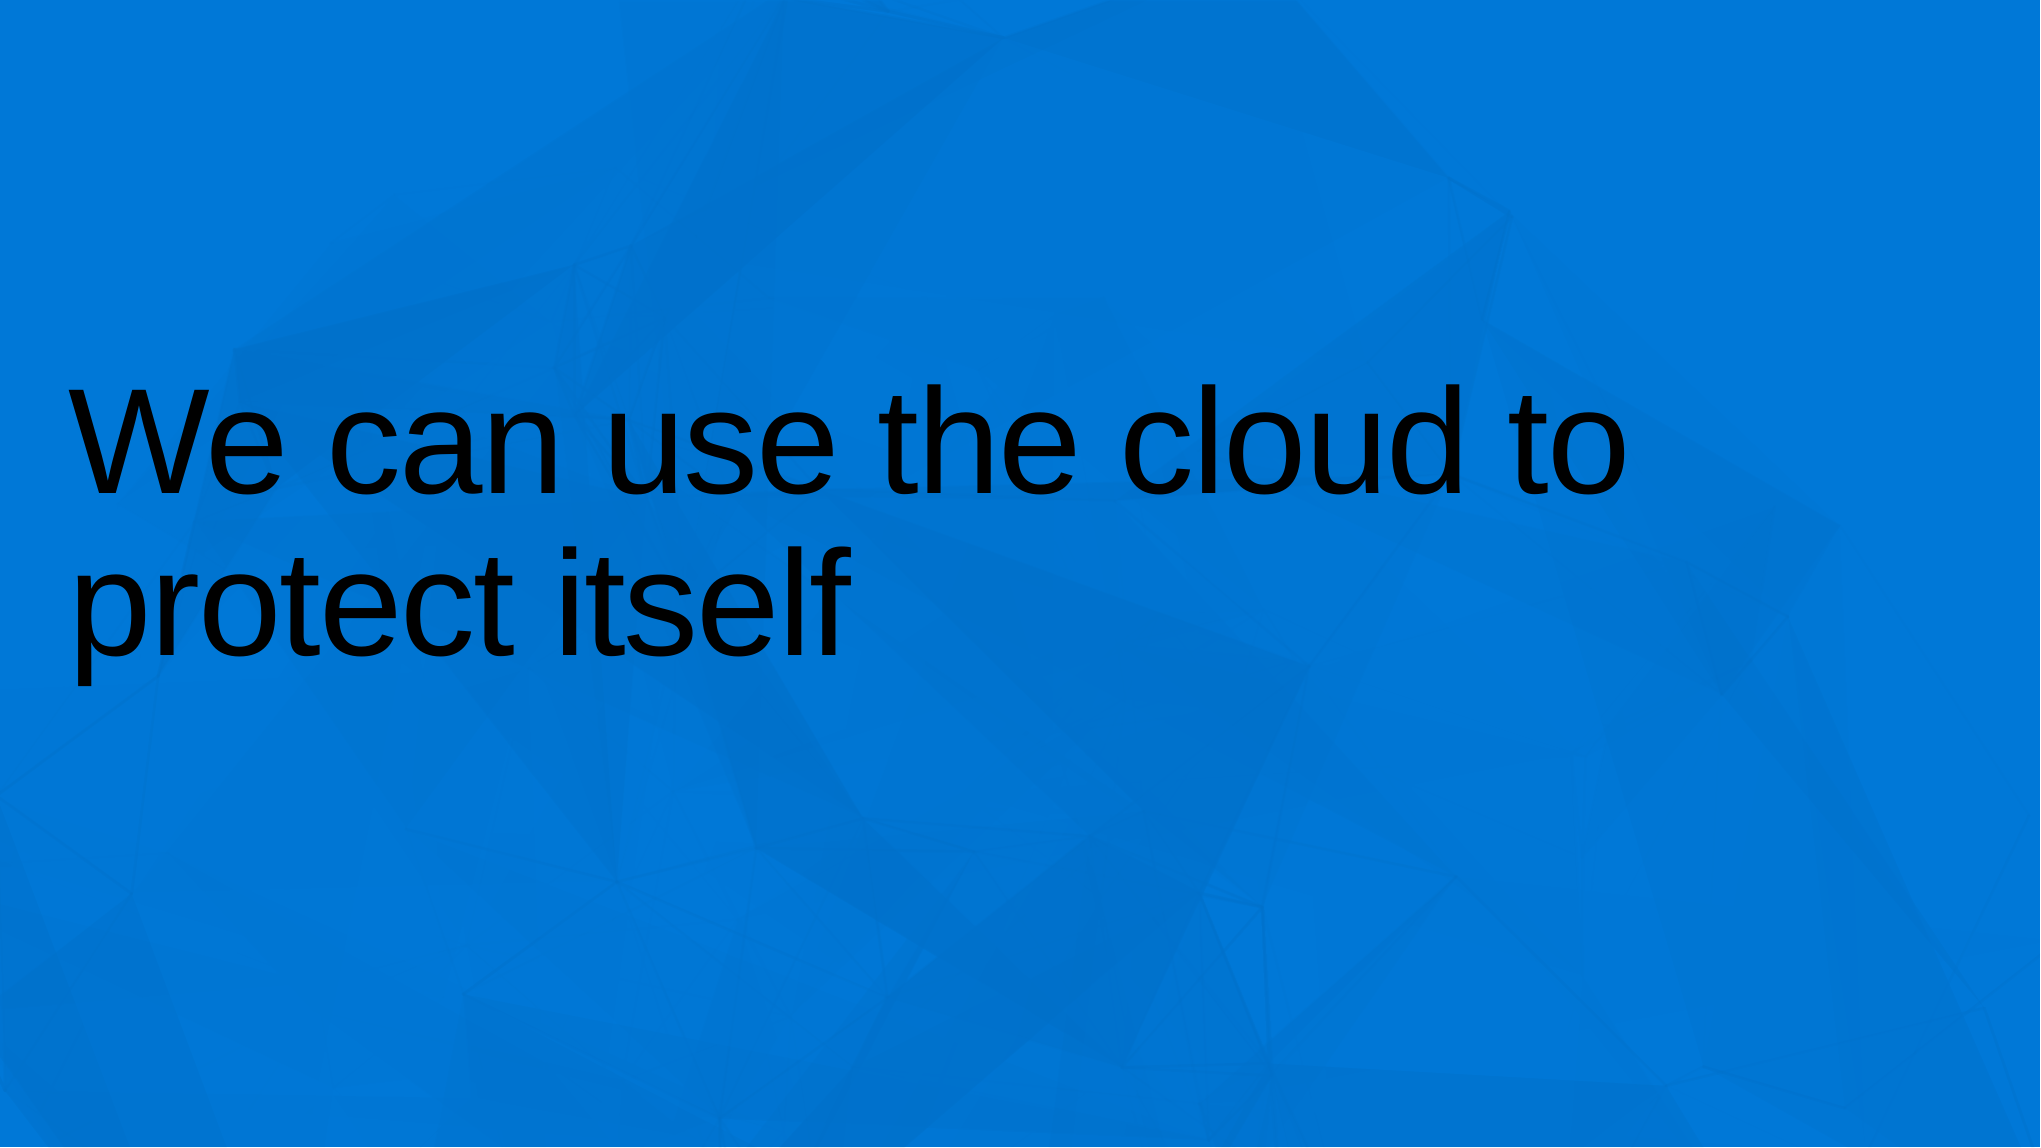

# We can use the cloud to protect itself